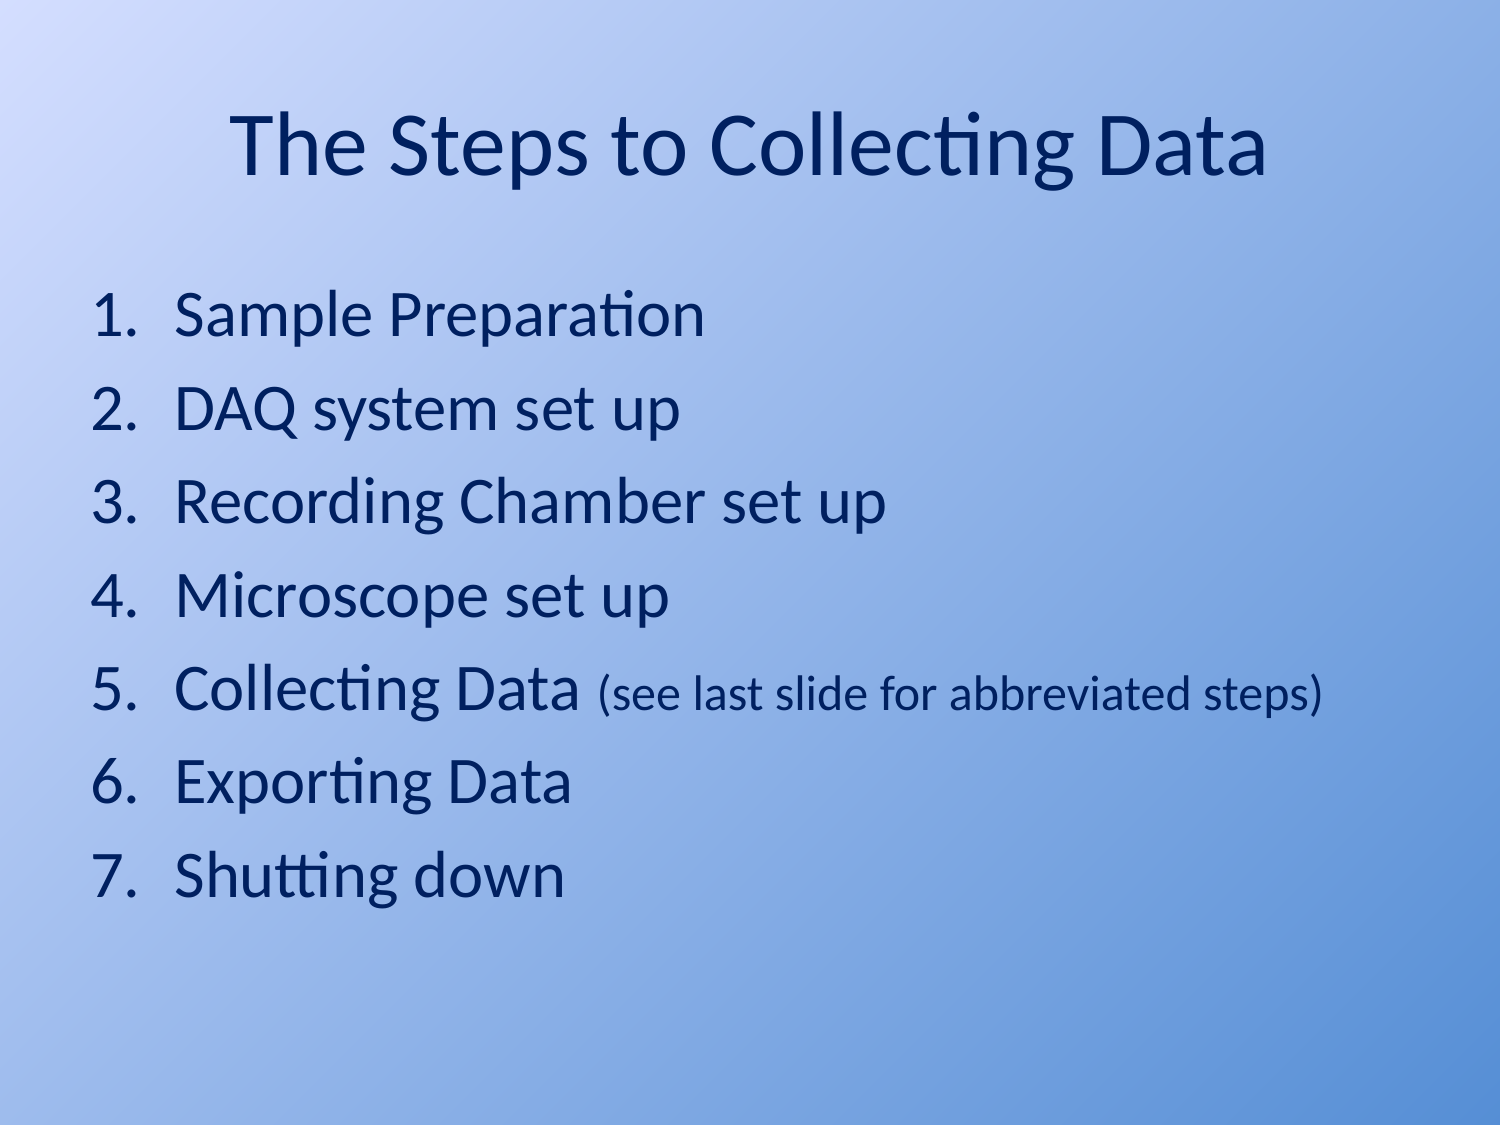

# The Steps to Collecting Data
Sample Preparation
DAQ system set up
Recording Chamber set up
Microscope set up
Collecting Data (see last slide for abbreviated steps)
Exporting Data
Shutting down